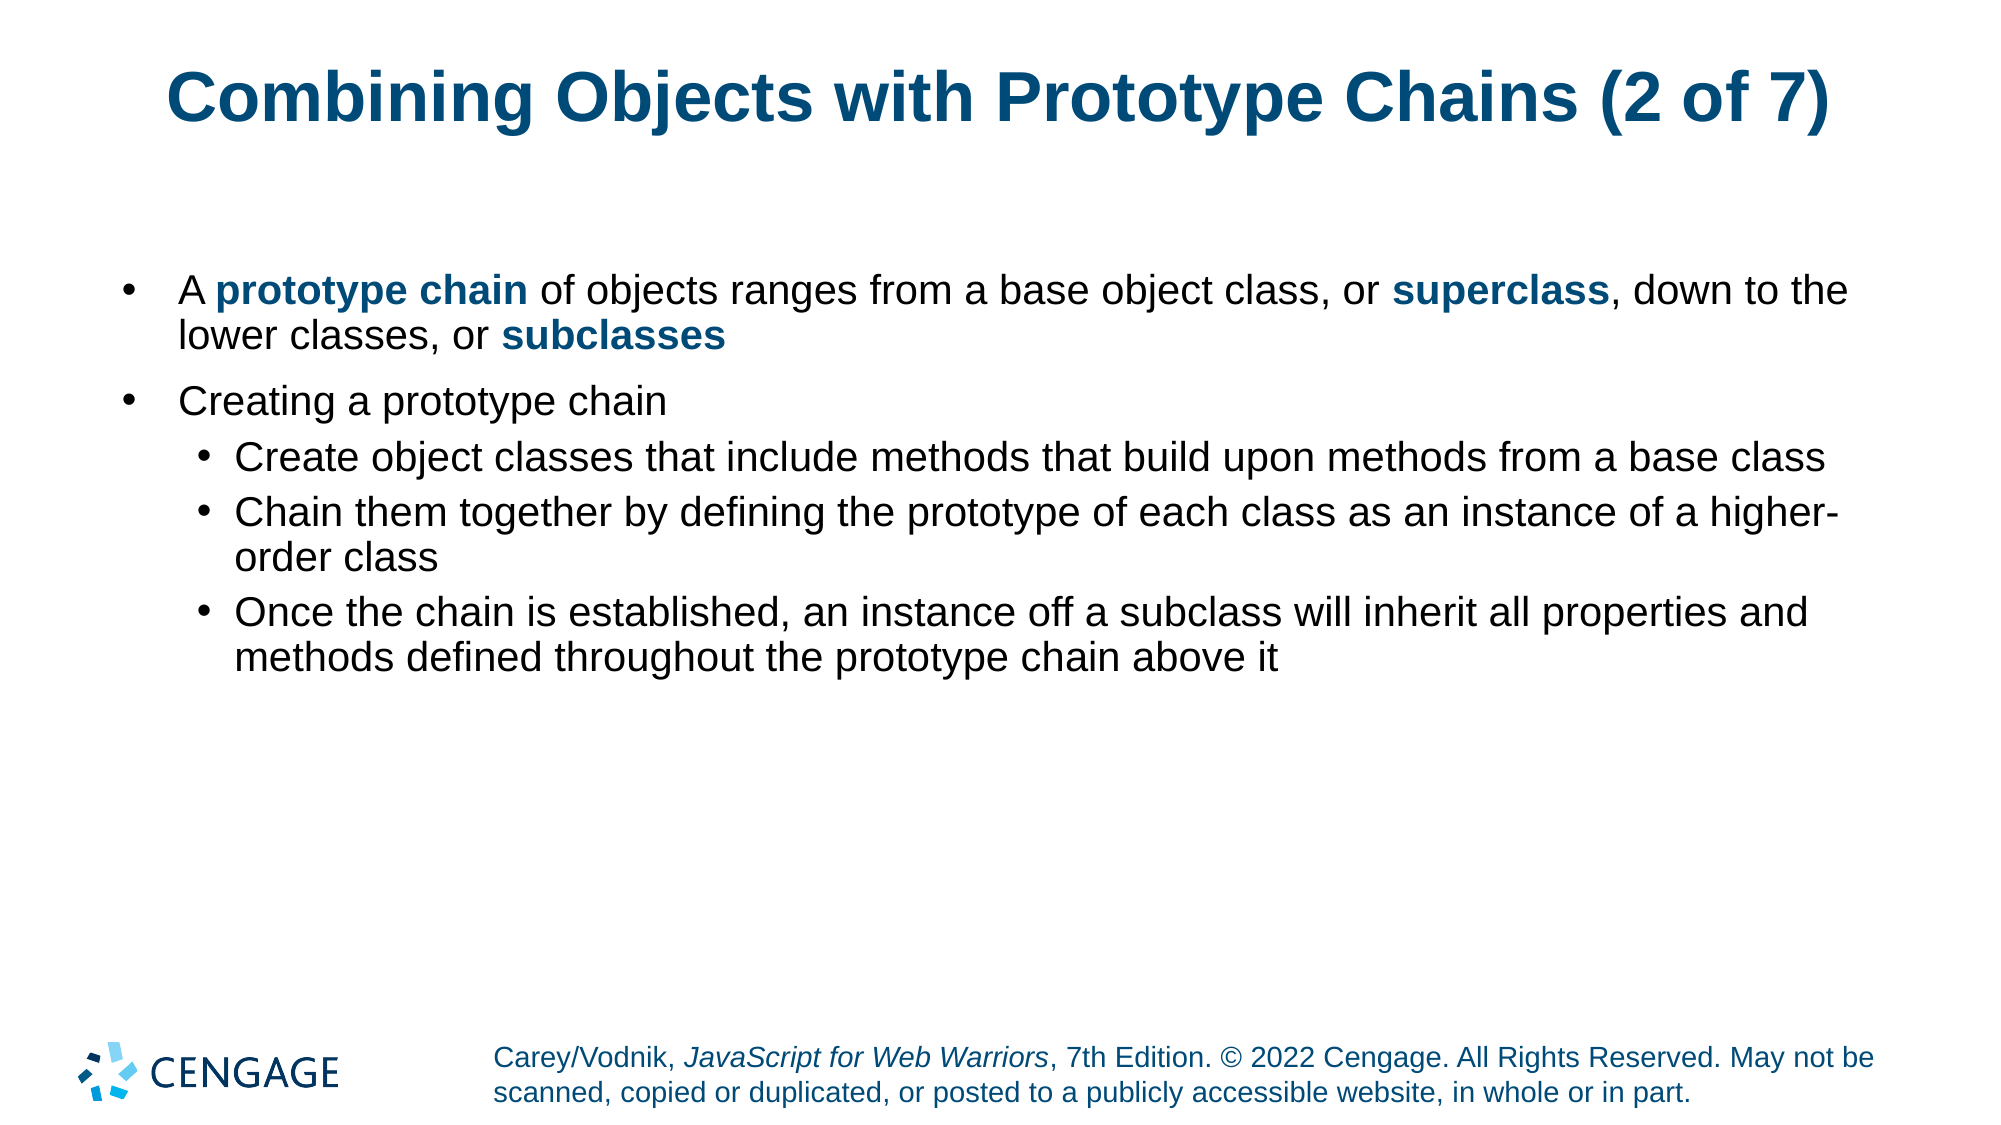

# Combining Objects with Prototype Chains (2 of 7)
A prototype chain of objects ranges from a base object class, or superclass, down to the lower classes, or subclasses
Creating a prototype chain
Create object classes that include methods that build upon methods from a base class
Chain them together by defining the prototype of each class as an instance of a higher- order class
Once the chain is established, an instance off a subclass will inherit all properties and methods defined throughout the prototype chain above it